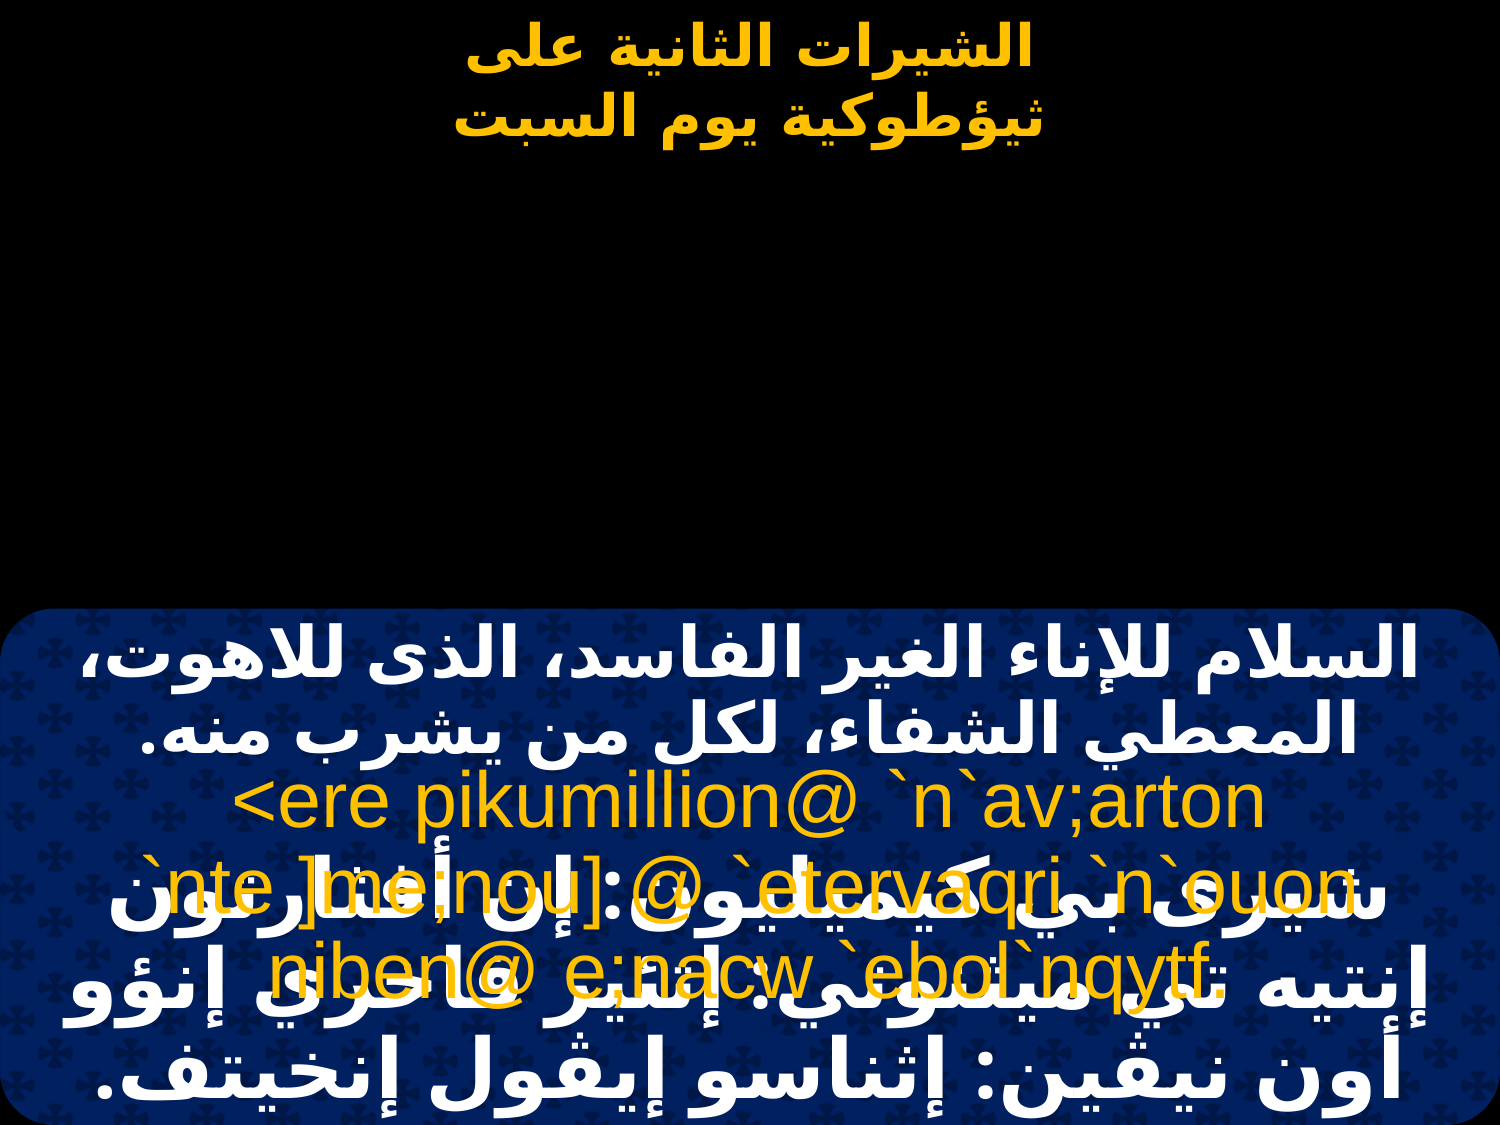

#
السلام للإناء الغير الفاسد، الذى للاهوت، المعطي الشفاء، لكل من يشرب منه.
<ere pikumillion@ `n`av;arton `nte ]me;nou] @ `etervaqri `n`ouon niben@ e;nacw `ebol`nqytf.
شيرى بي كيميليون: إن أفثارتون إنتيه تي ميثنوتي: إتئير فاخري إنؤو أون نيڤين: إثناسو إيڤول إنخيتف.